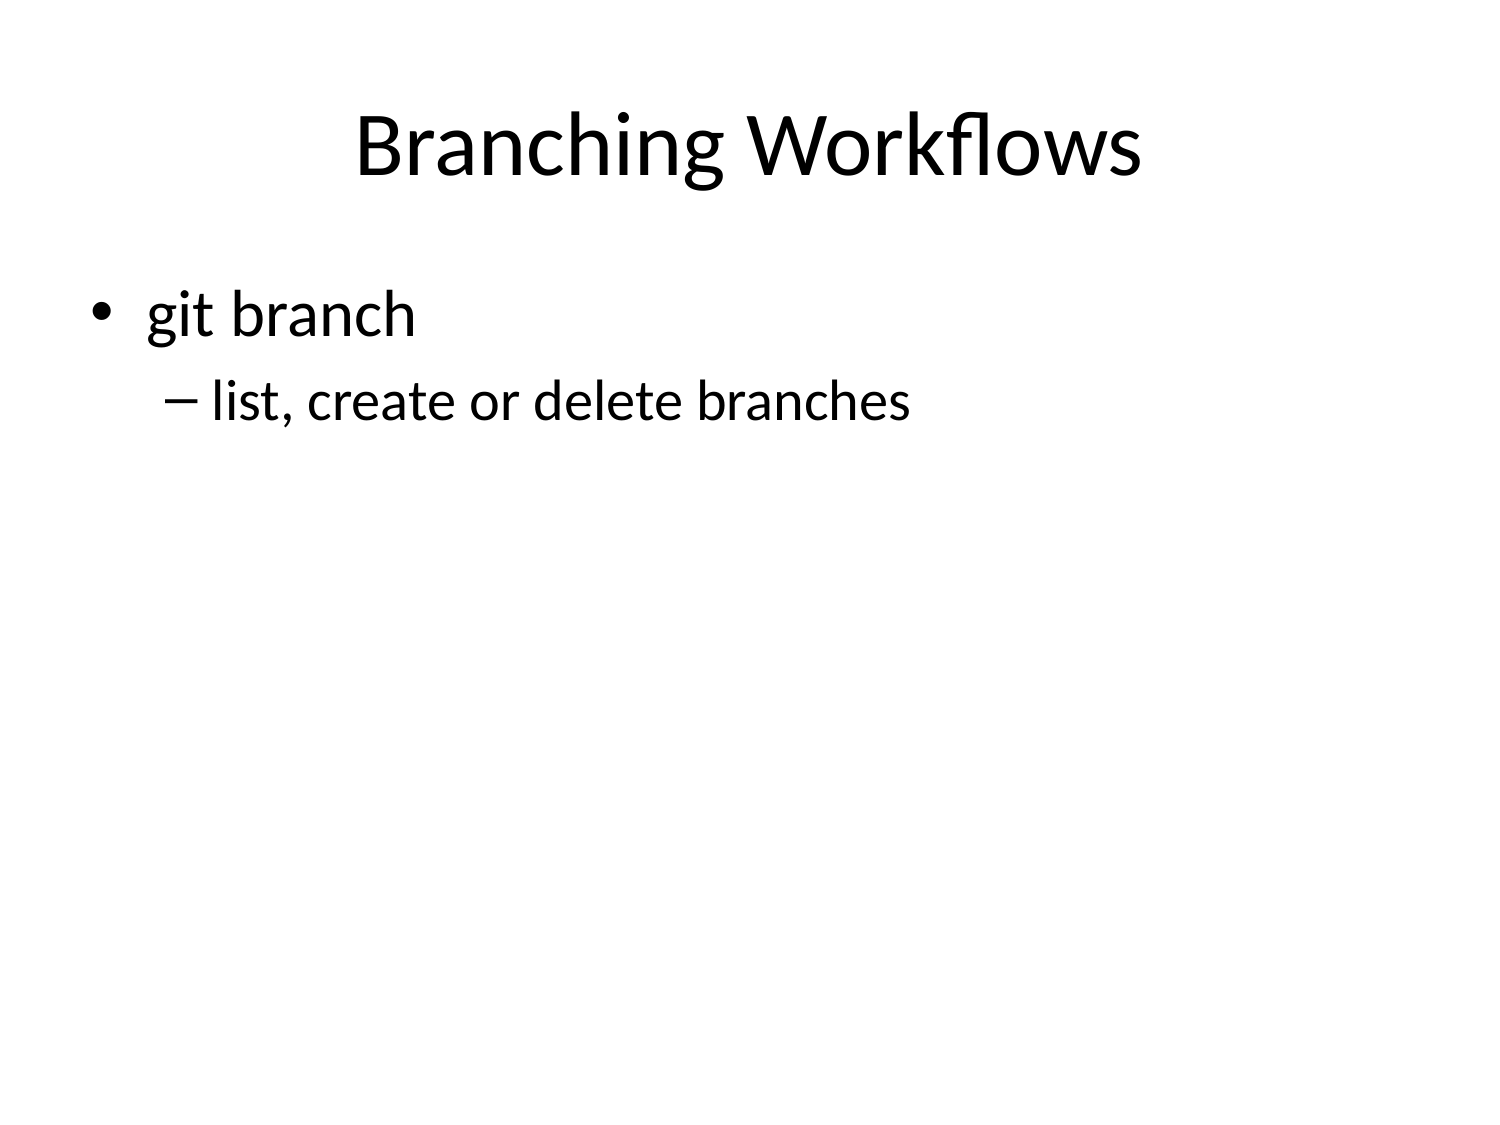

# Branching Workflows
git branch
list, create or delete branches